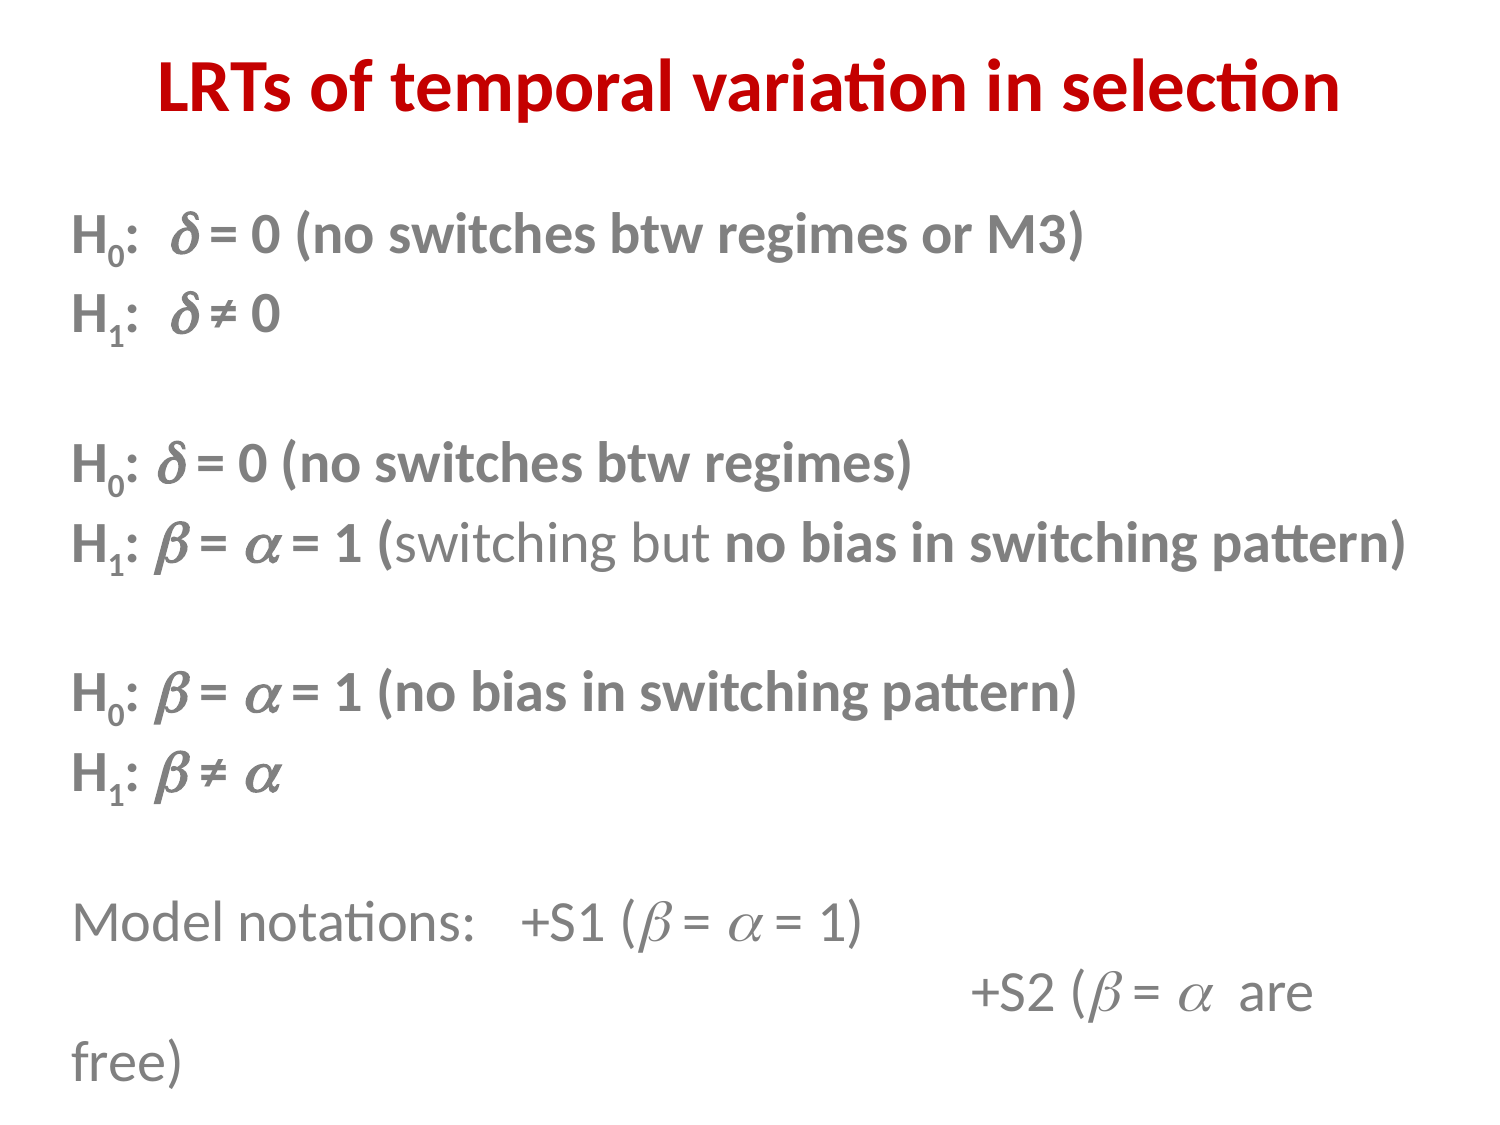

# LRTs of temporal variation in selection
H0:  δ = 0 (no switches btw regimes or M3)
H1:  δ ≠ 0

H0: δ = 0 (no switches btw regimes)
H1: β = α = 1 (switching but no bias in switching pattern)

H0: β = α = 1 (no bias in switching pattern)
H1: β ≠ α

Model notations: 	+S1 (β = α = 1)
						+S2 (β = α  are free)